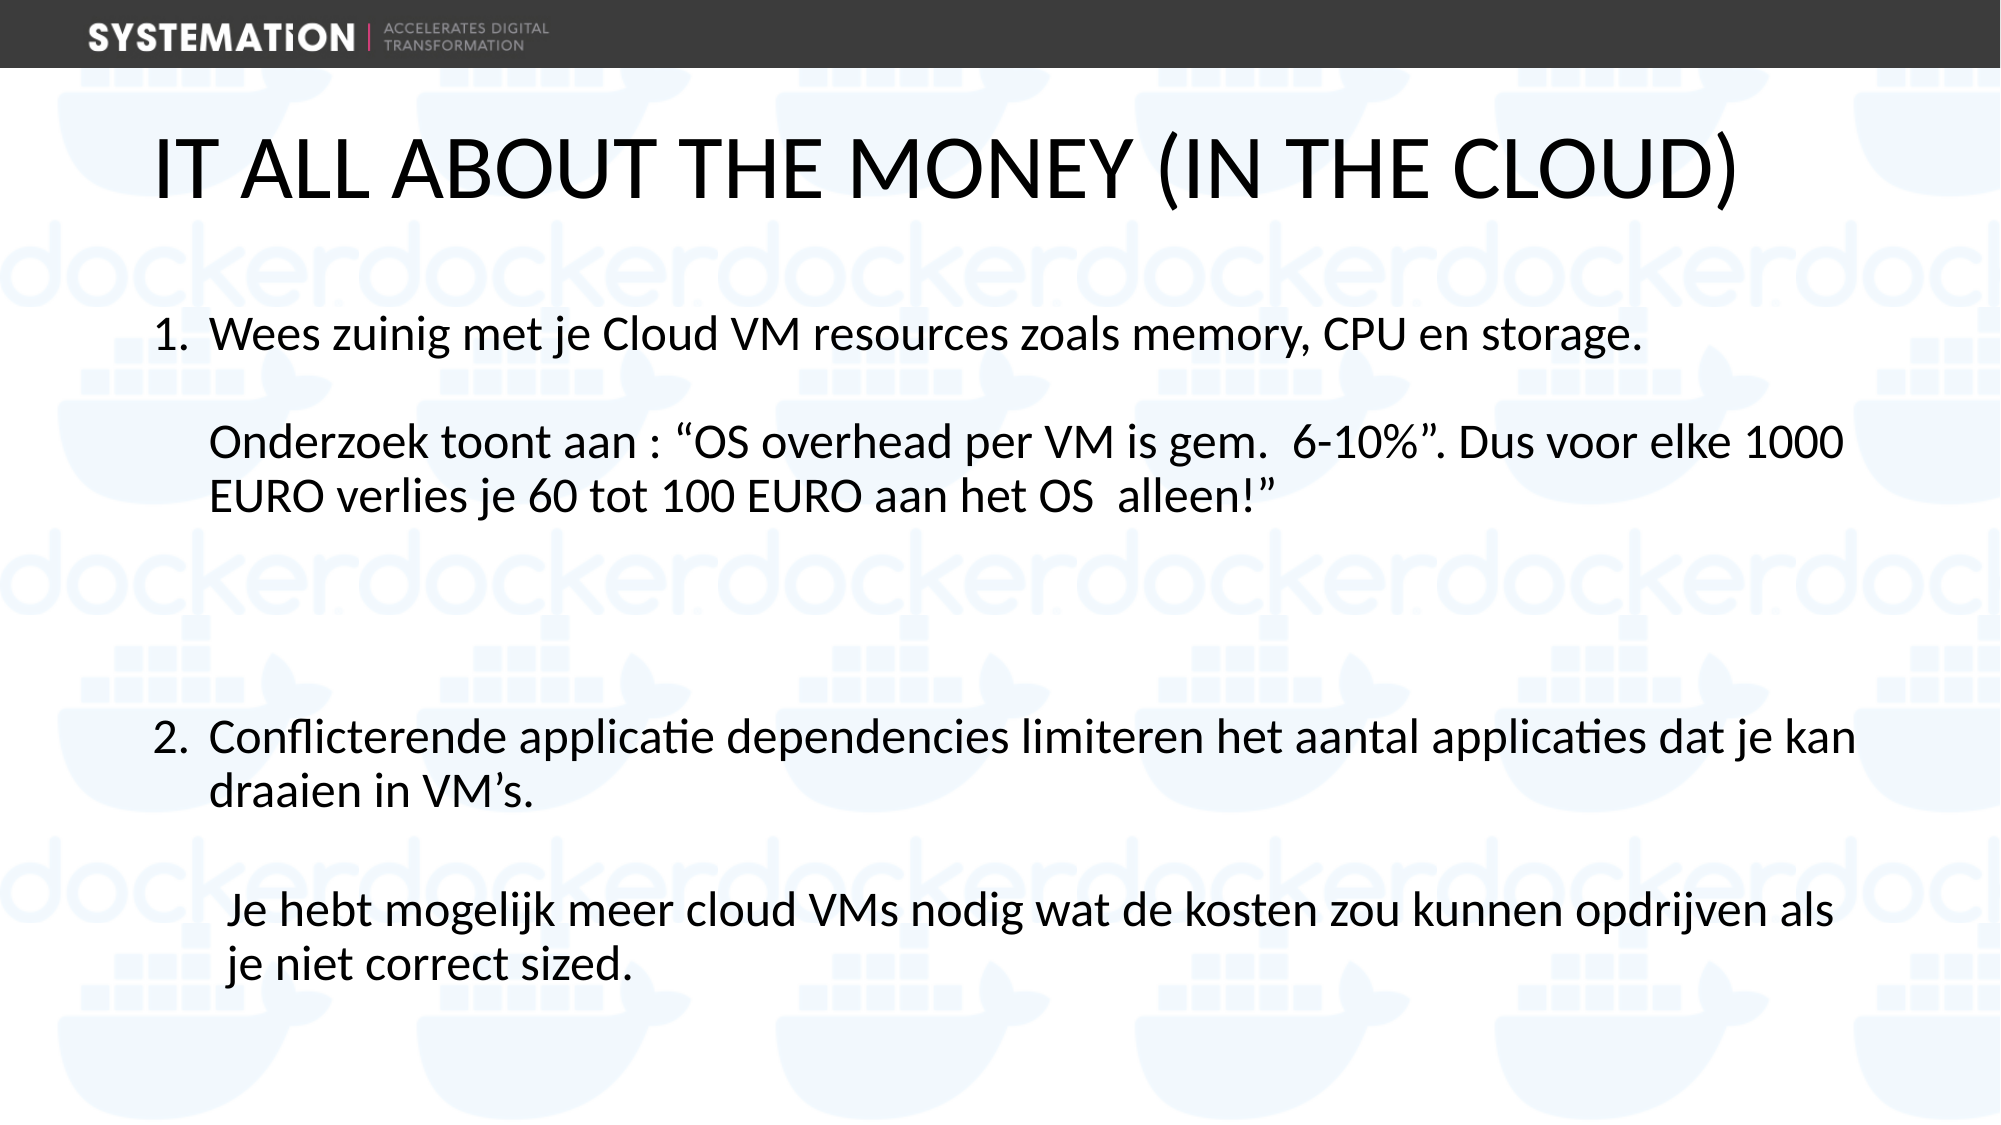

# It all about the money (IN the cloud)
Wees zuinig met je Cloud VM resources zoals memory, CPU en storage.
Onderzoek toont aan : “OS overhead per VM is gem.  6-10%”. Dus voor elke 1000 EURO verlies je 60 tot 100 EURO aan het OS  alleen!”

Conflicterende applicatie dependencies limiteren het aantal applicaties dat je kan draaien in VM’s.
Je hebt mogelijk meer cloud VMs nodig wat de kosten zou kunnen opdrijven als je niet correct sized.